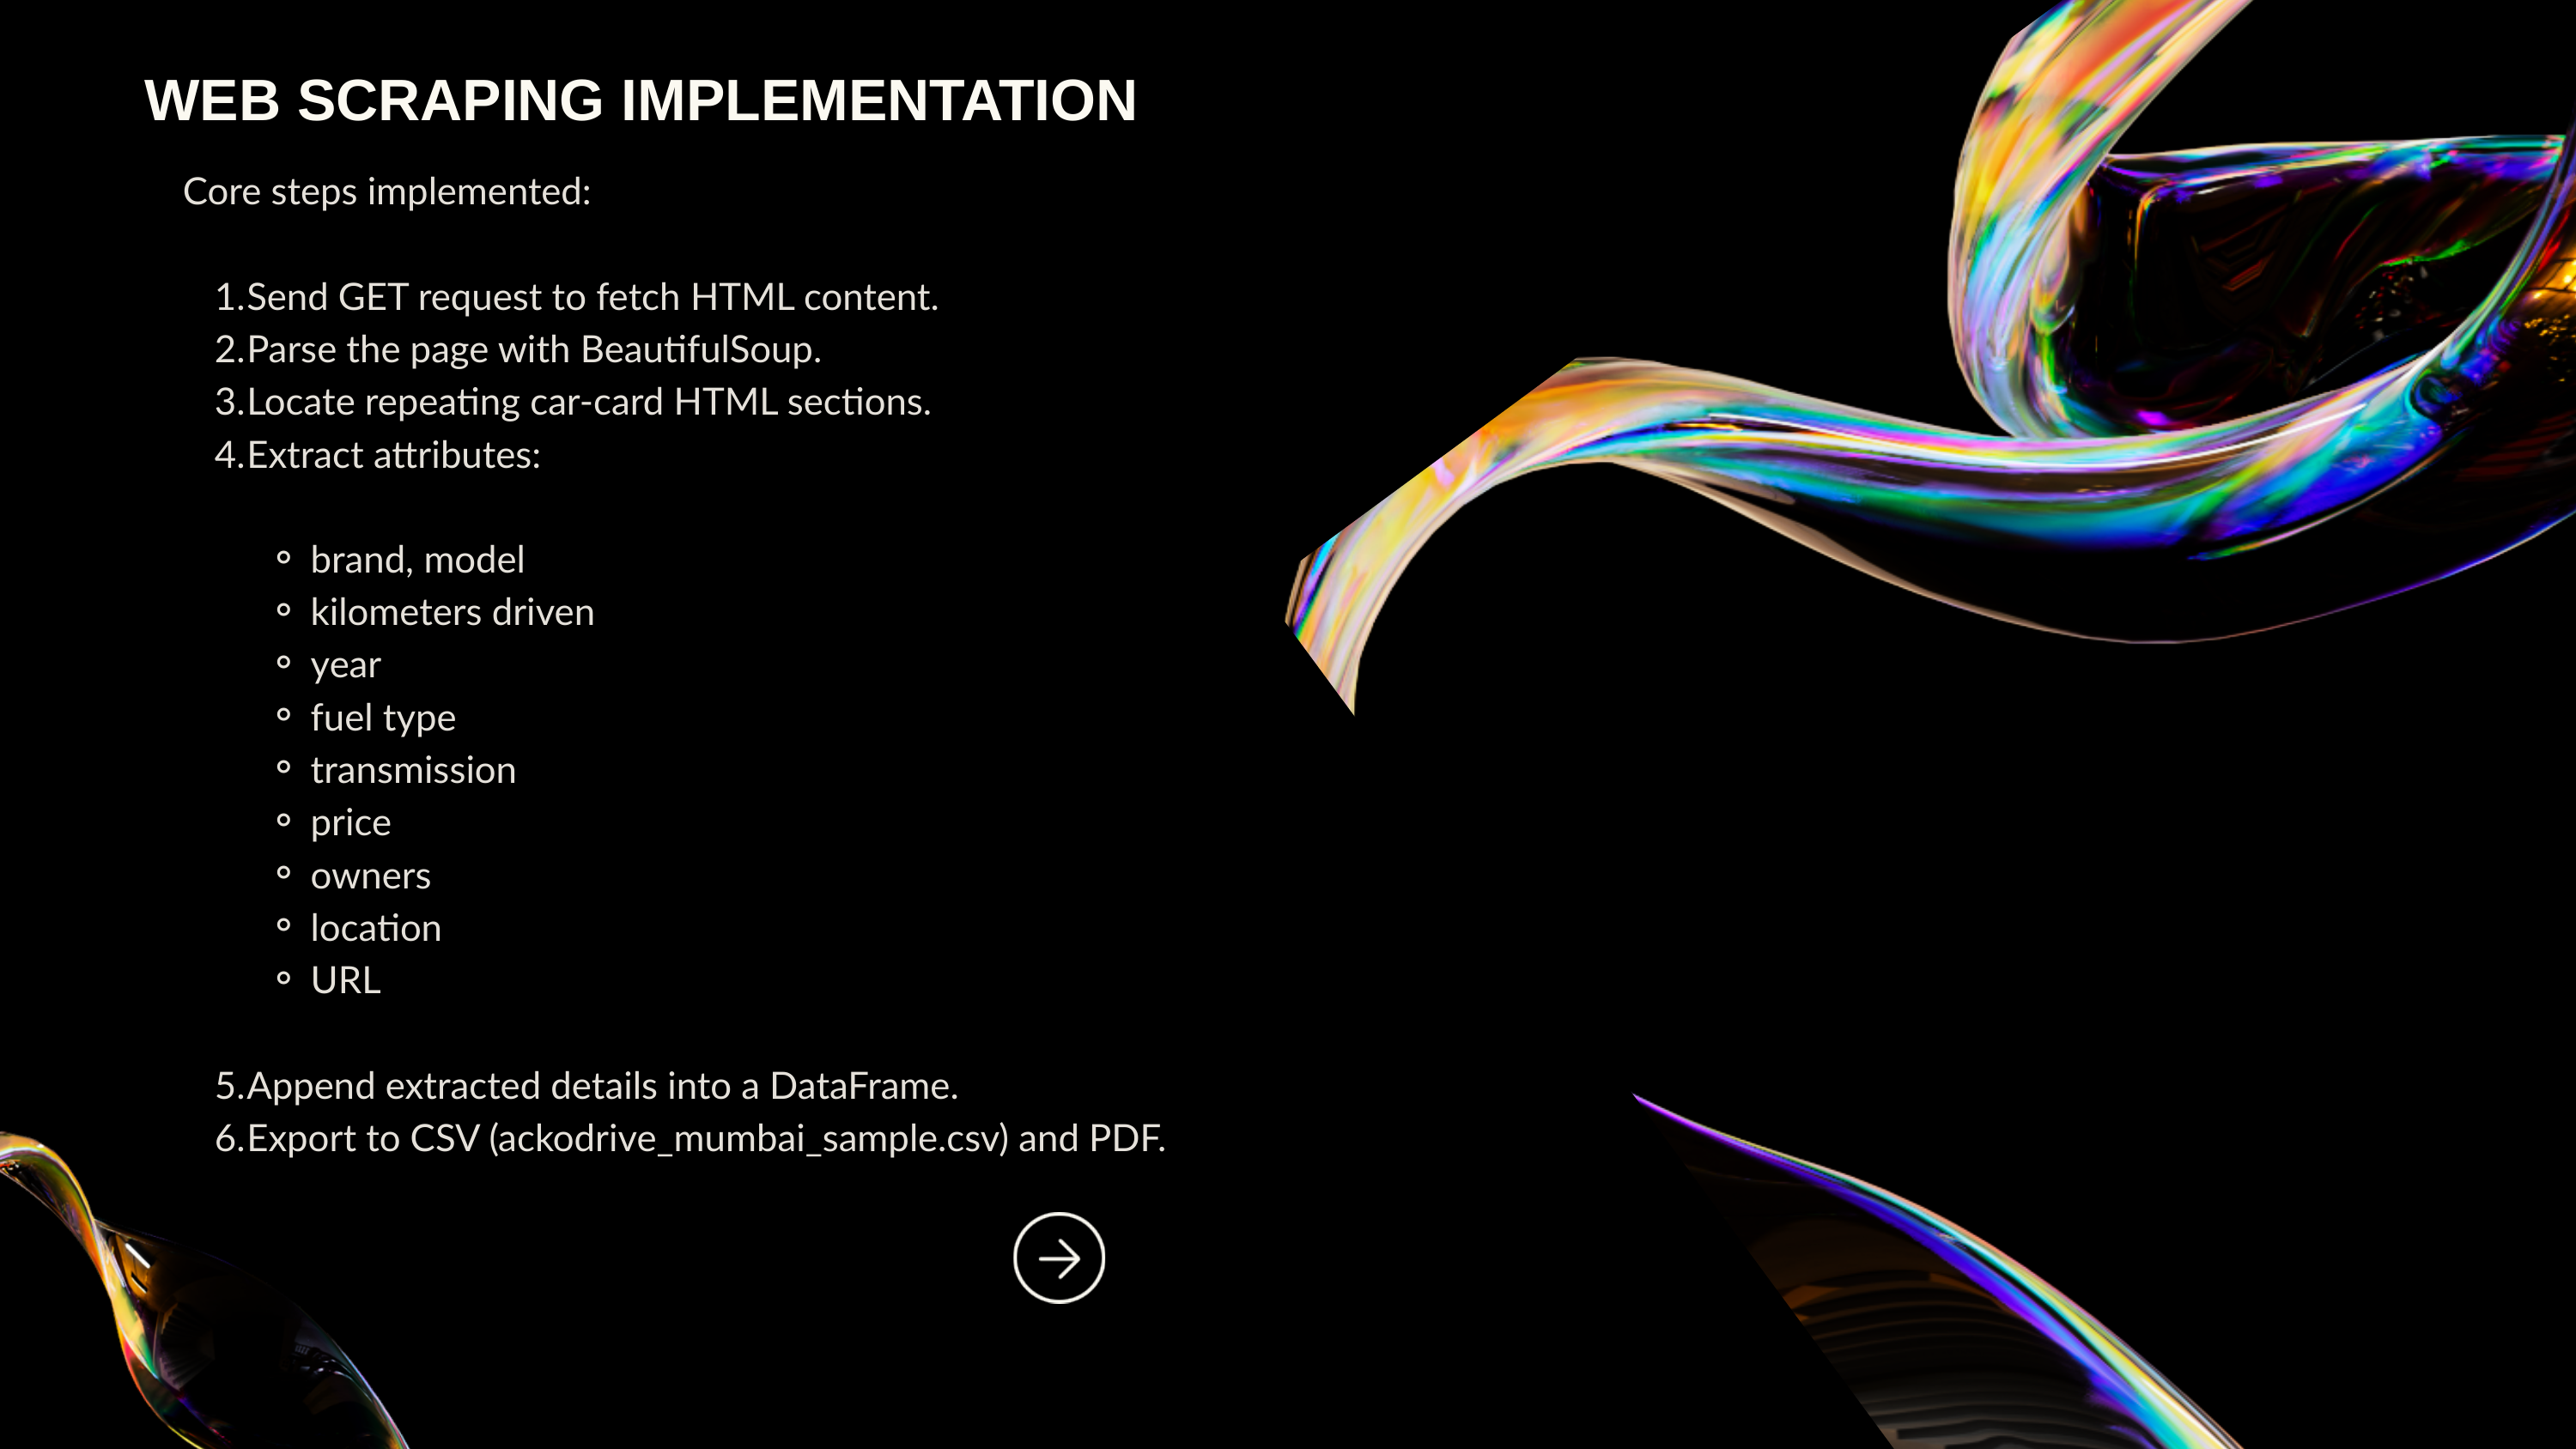

WEB SCRAPING IMPLEMENTATION

Core steps implemented:

Send GET request to fetch HTML content.
Parse the page with BeautifulSoup.
Locate repeating car-card HTML sections.
Extract attributes:

brand, model
kilometers driven
year
fuel type
transmission
price
owners
location
URL

Append extracted details into a DataFrame.
Export to CSV (ackodrive_mumbai_sample.csv) and PDF.